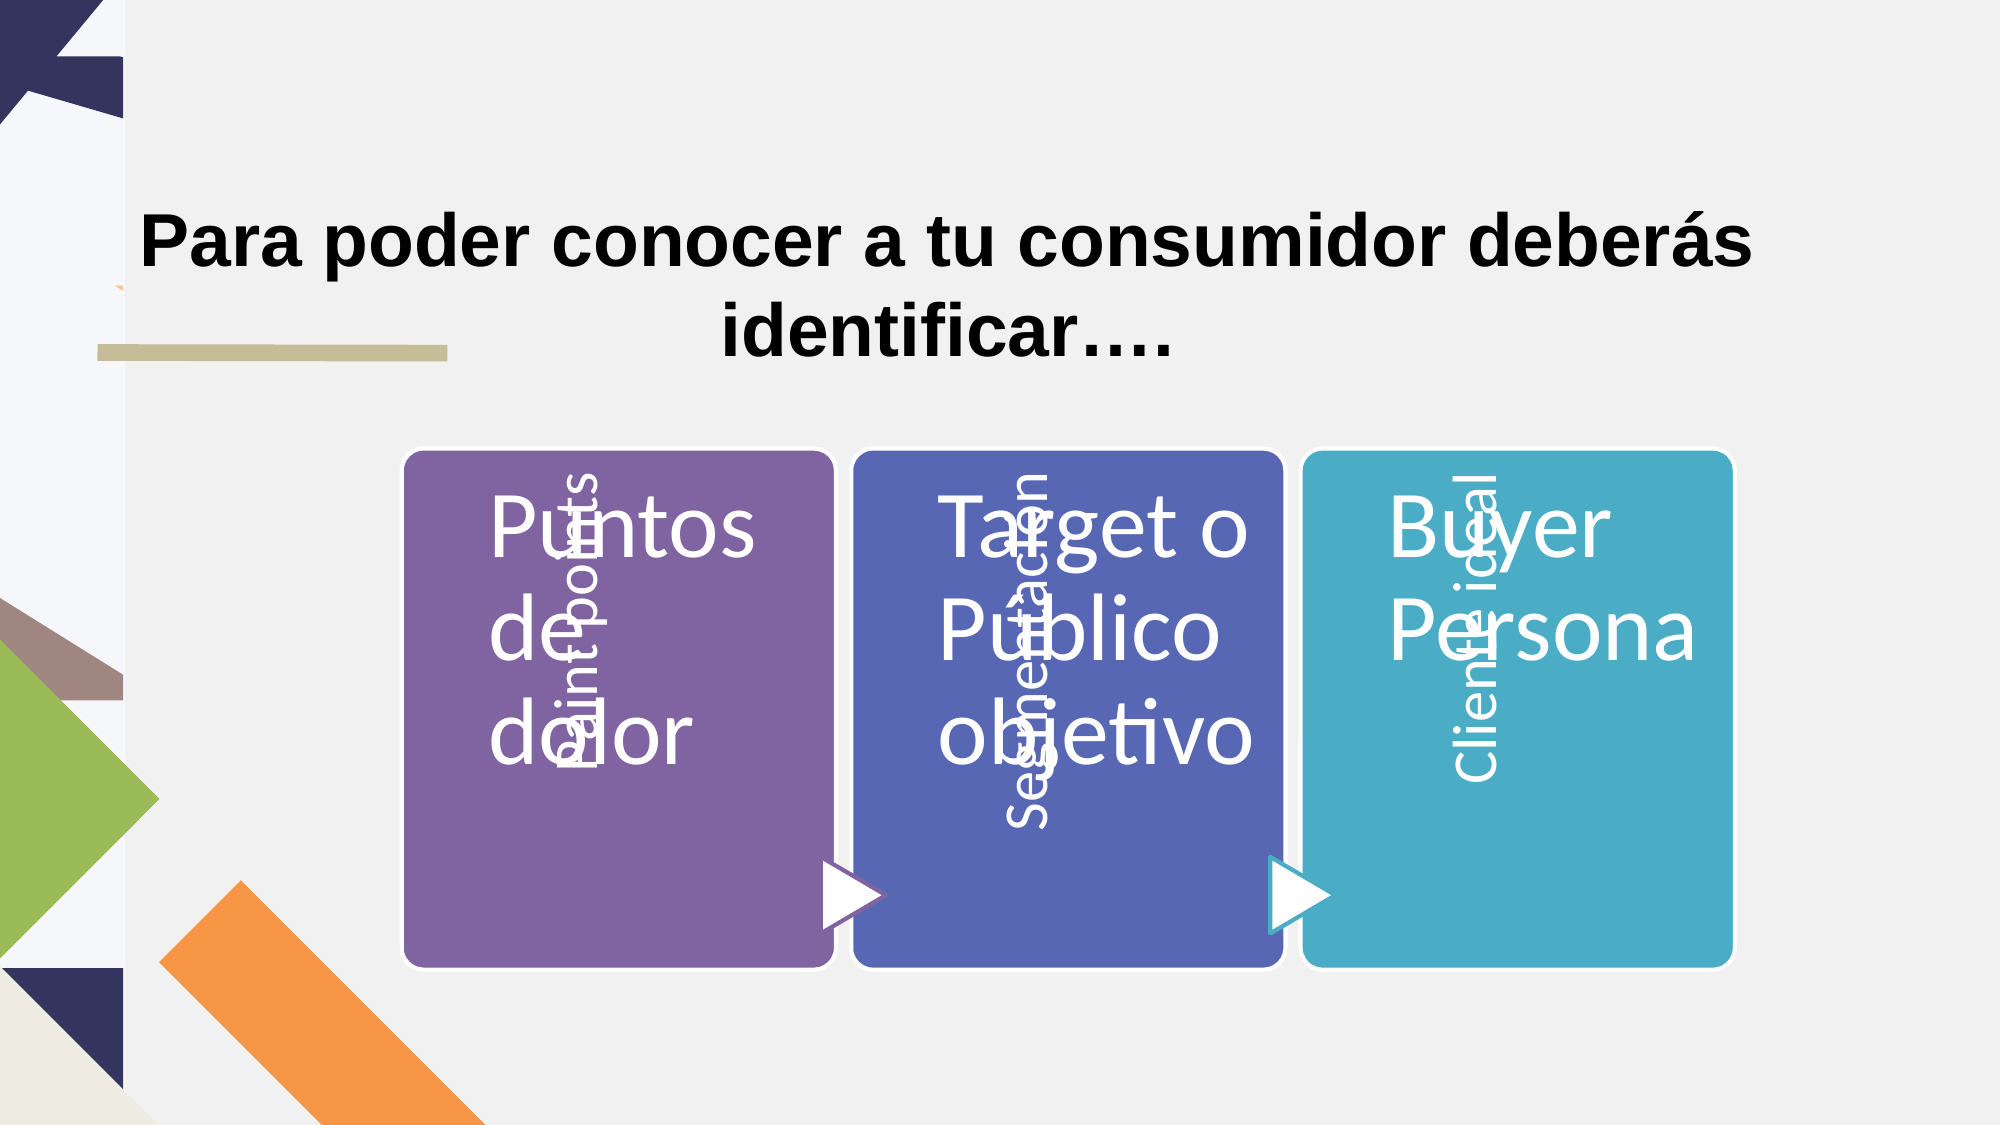

Para poder conocer a tu consumidor deberás identificar….
Paint points
Puntos de dolor
Segmentación
Target o Público objetivo
Cliente ideal
Buyer Persona